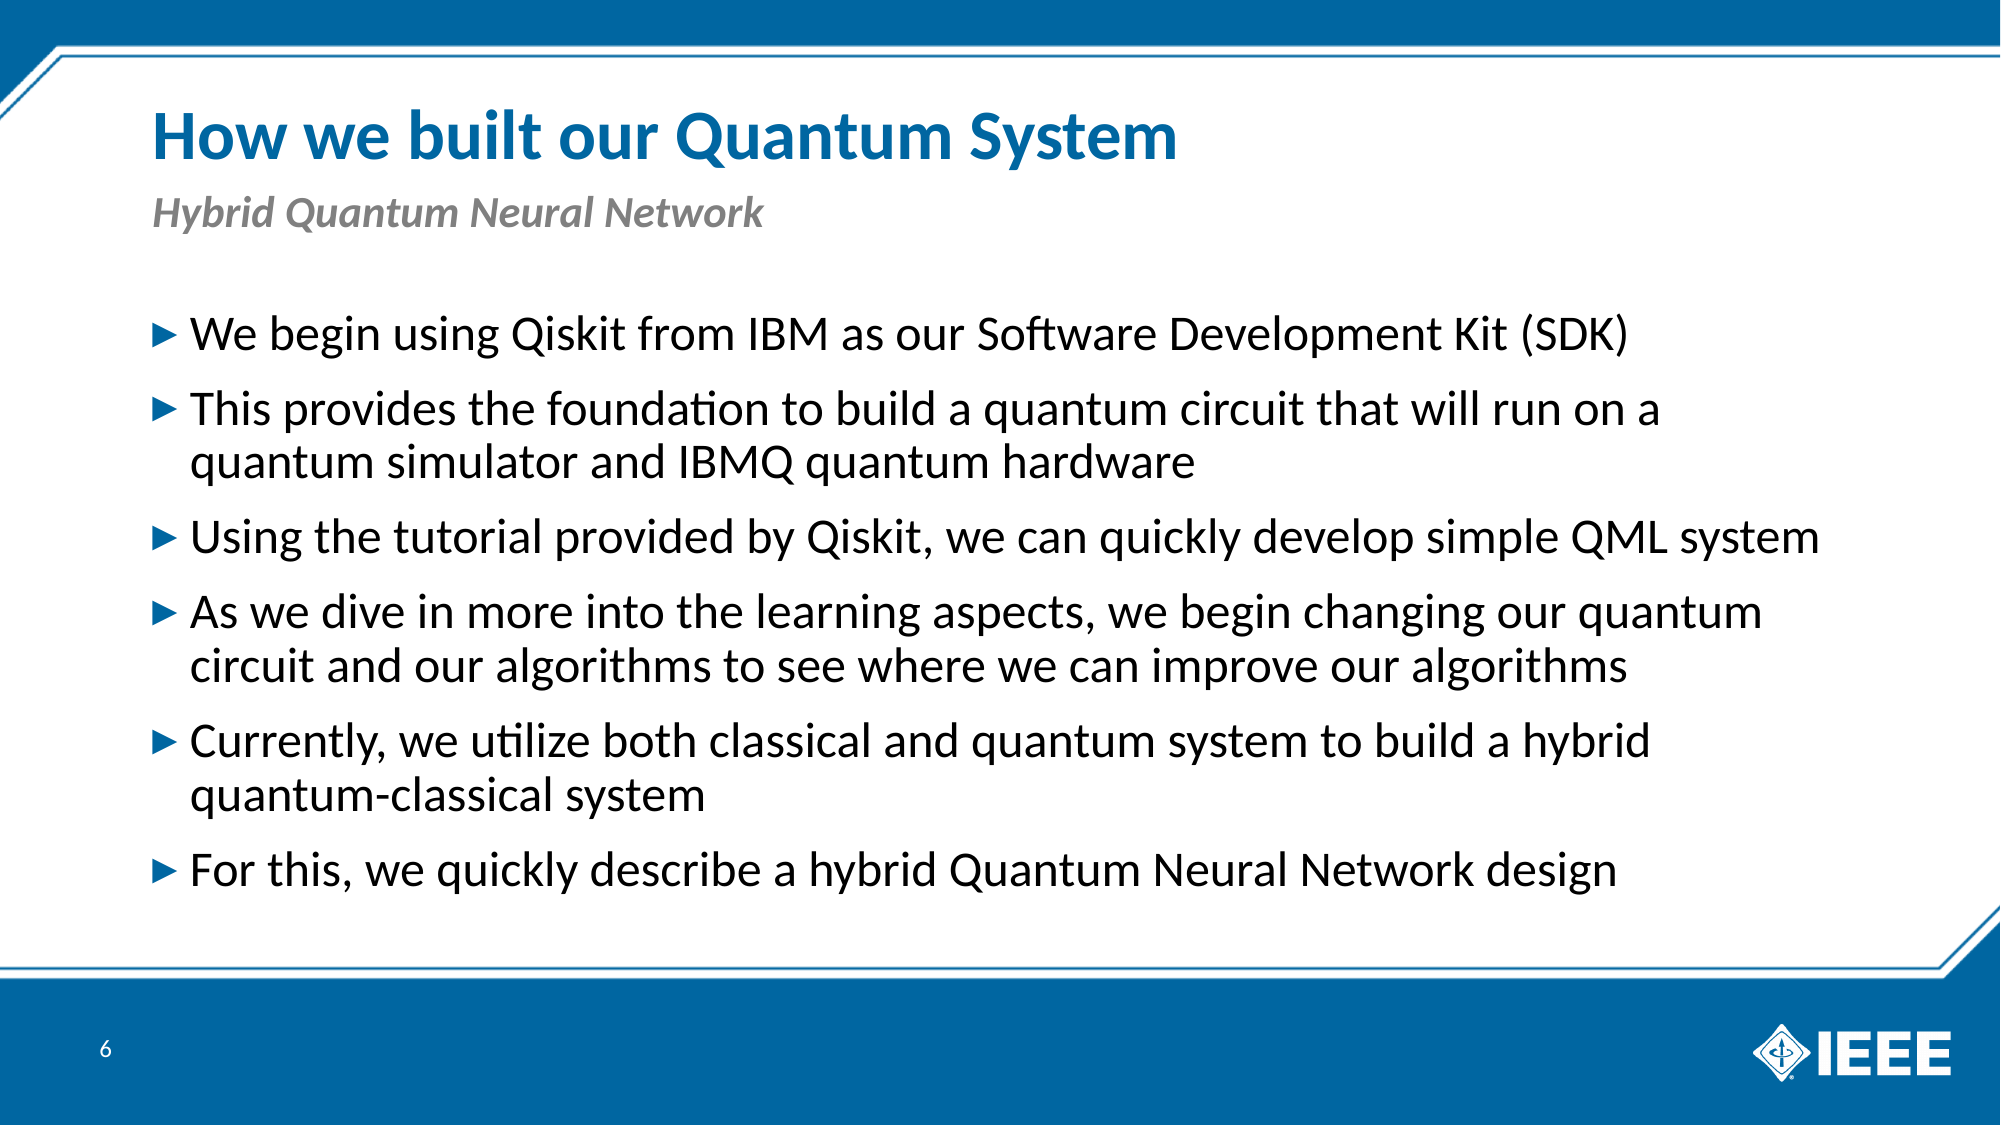

# How we built our Quantum System
Hybrid Quantum Neural Network
We begin using Qiskit from IBM as our Software Development Kit (SDK)
This provides the foundation to build a quantum circuit that will run on a quantum simulator and IBMQ quantum hardware
Using the tutorial provided by Qiskit, we can quickly develop simple QML system
As we dive in more into the learning aspects, we begin changing our quantum circuit and our algorithms to see where we can improve our algorithms
Currently, we utilize both classical and quantum system to build a hybrid quantum-classical system
For this, we quickly describe a hybrid Quantum Neural Network design
6